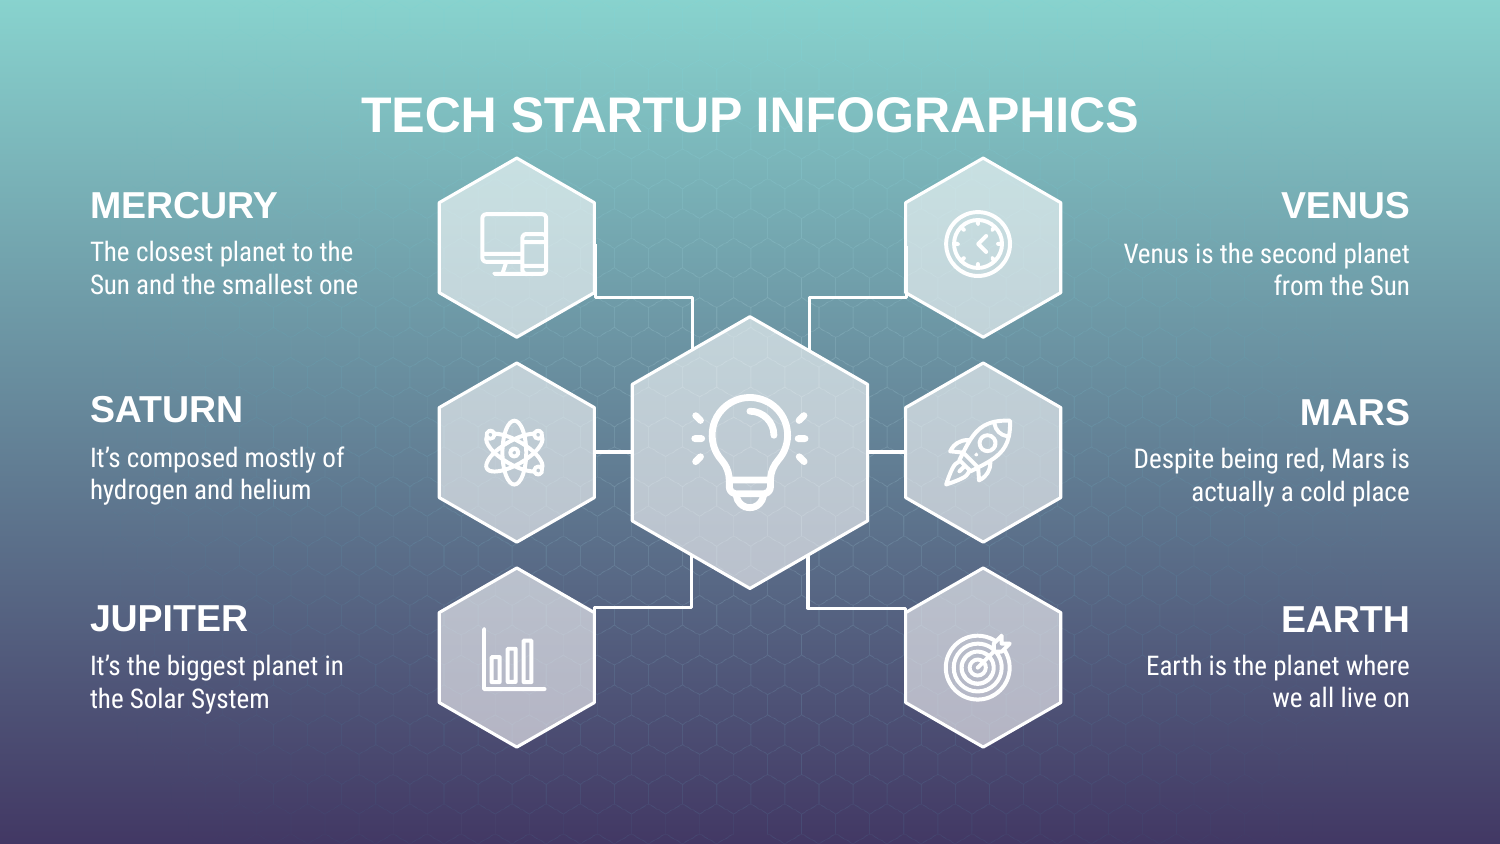

# TECH STARTUP INFOGRAPHICS

MERCURY
The closest planet to the Sun and the smallest one
VENUS
Venus is the second planet from the Sun
SATURN
It’s composed mostly of hydrogen and helium
MARS
Despite being red, Mars is actually a cold place
JUPITER
It’s the biggest planet in the Solar System
EARTH
Earth is the planet where we all live on